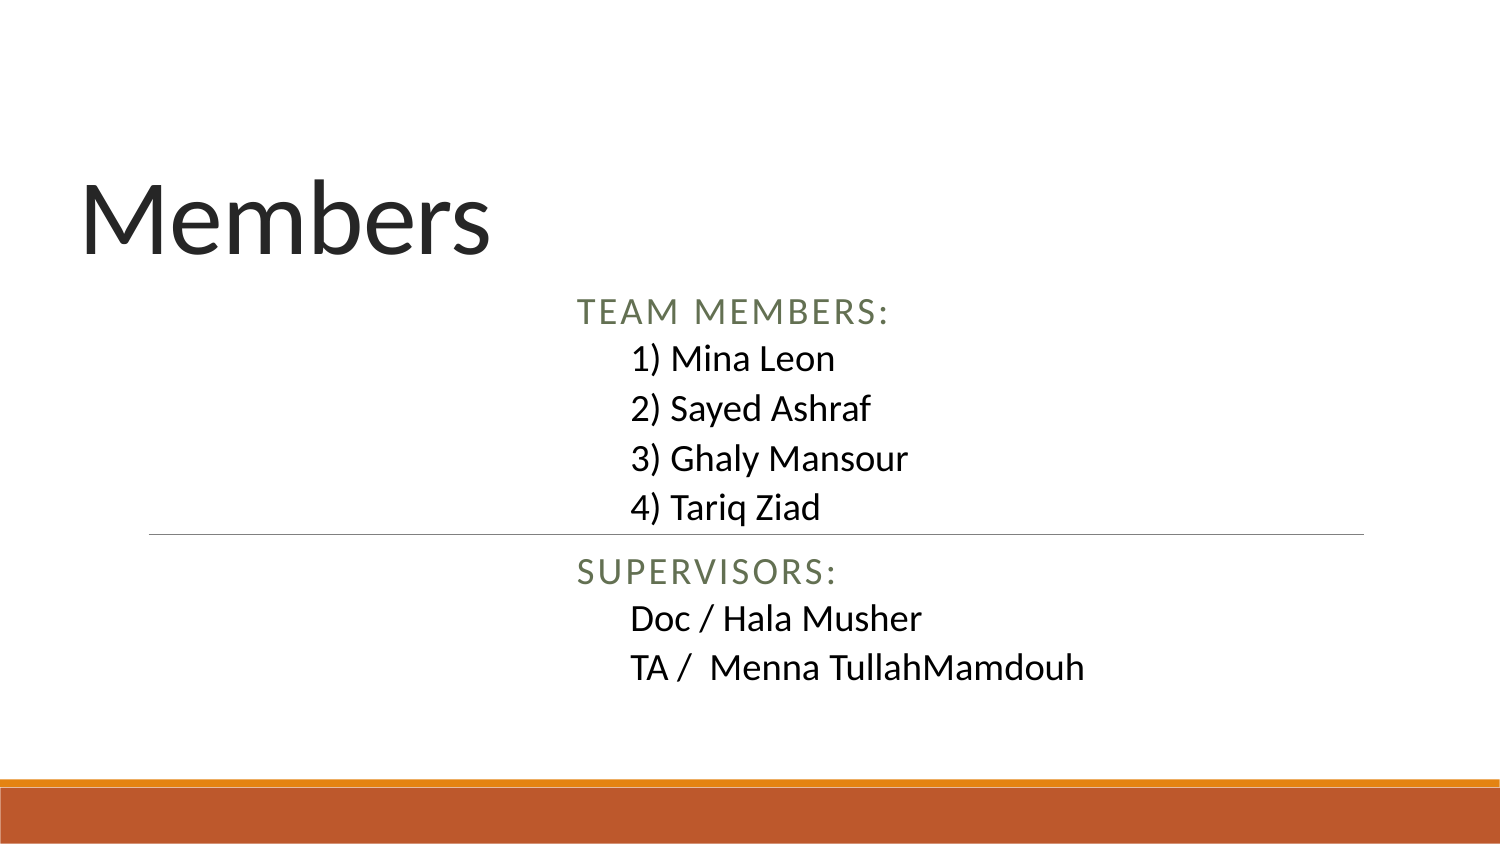

# Members
Team members:
1) Mina Leon
2) Sayed Ashraf
3) Ghaly Mansour
4) Tariq Ziad
Supervisors:
Doc / Hala Musher
TA /  Menna TullahMamdouh